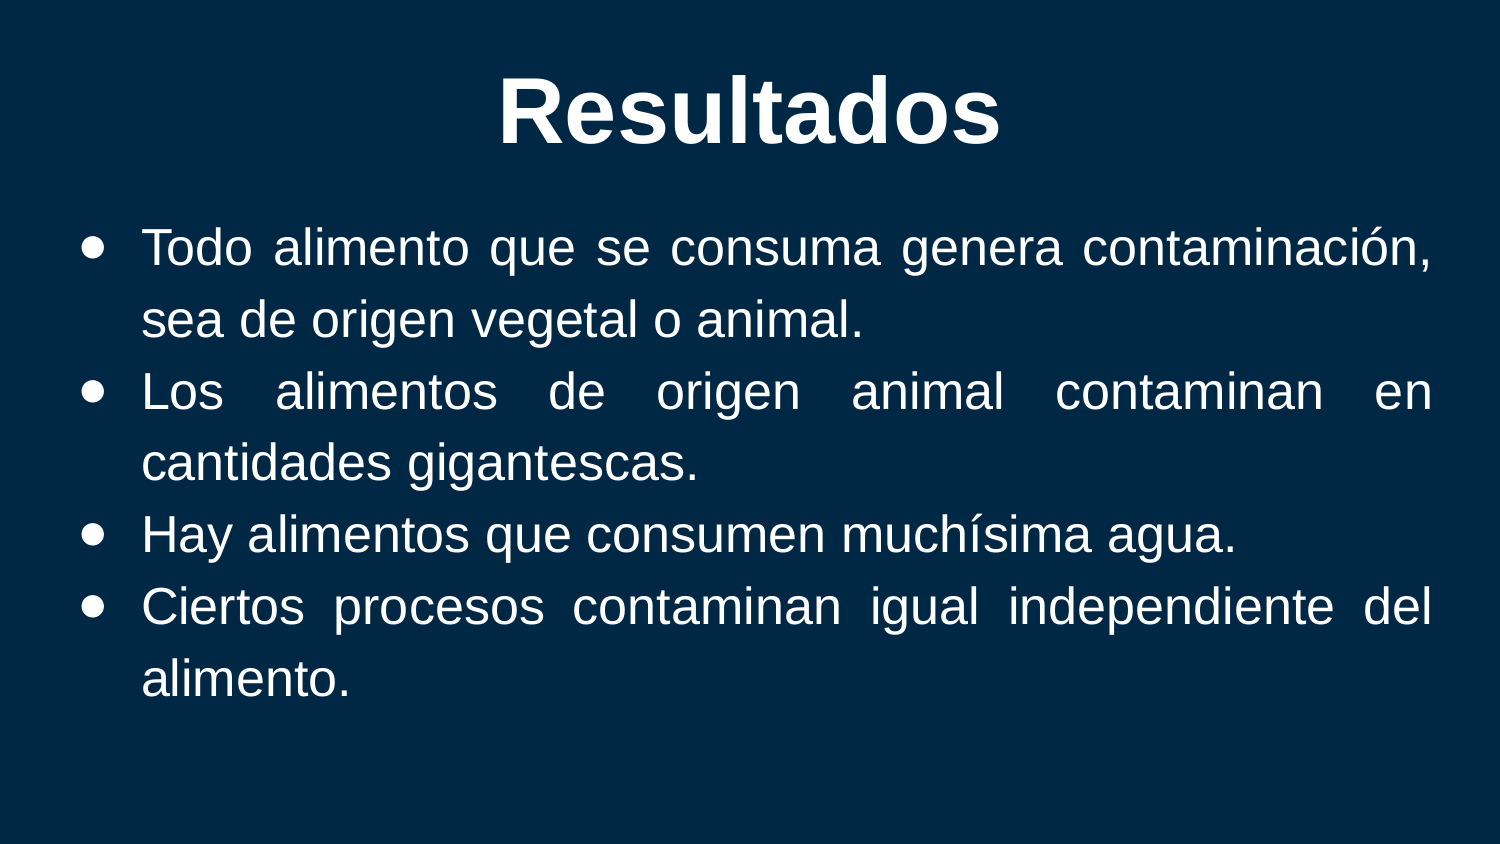

# Resultados
Todo alimento que se consuma genera contaminación, sea de origen vegetal o animal.
Los alimentos de origen animal contaminan en cantidades gigantescas.
Hay alimentos que consumen muchísima agua.
Ciertos procesos contaminan igual independiente del alimento.